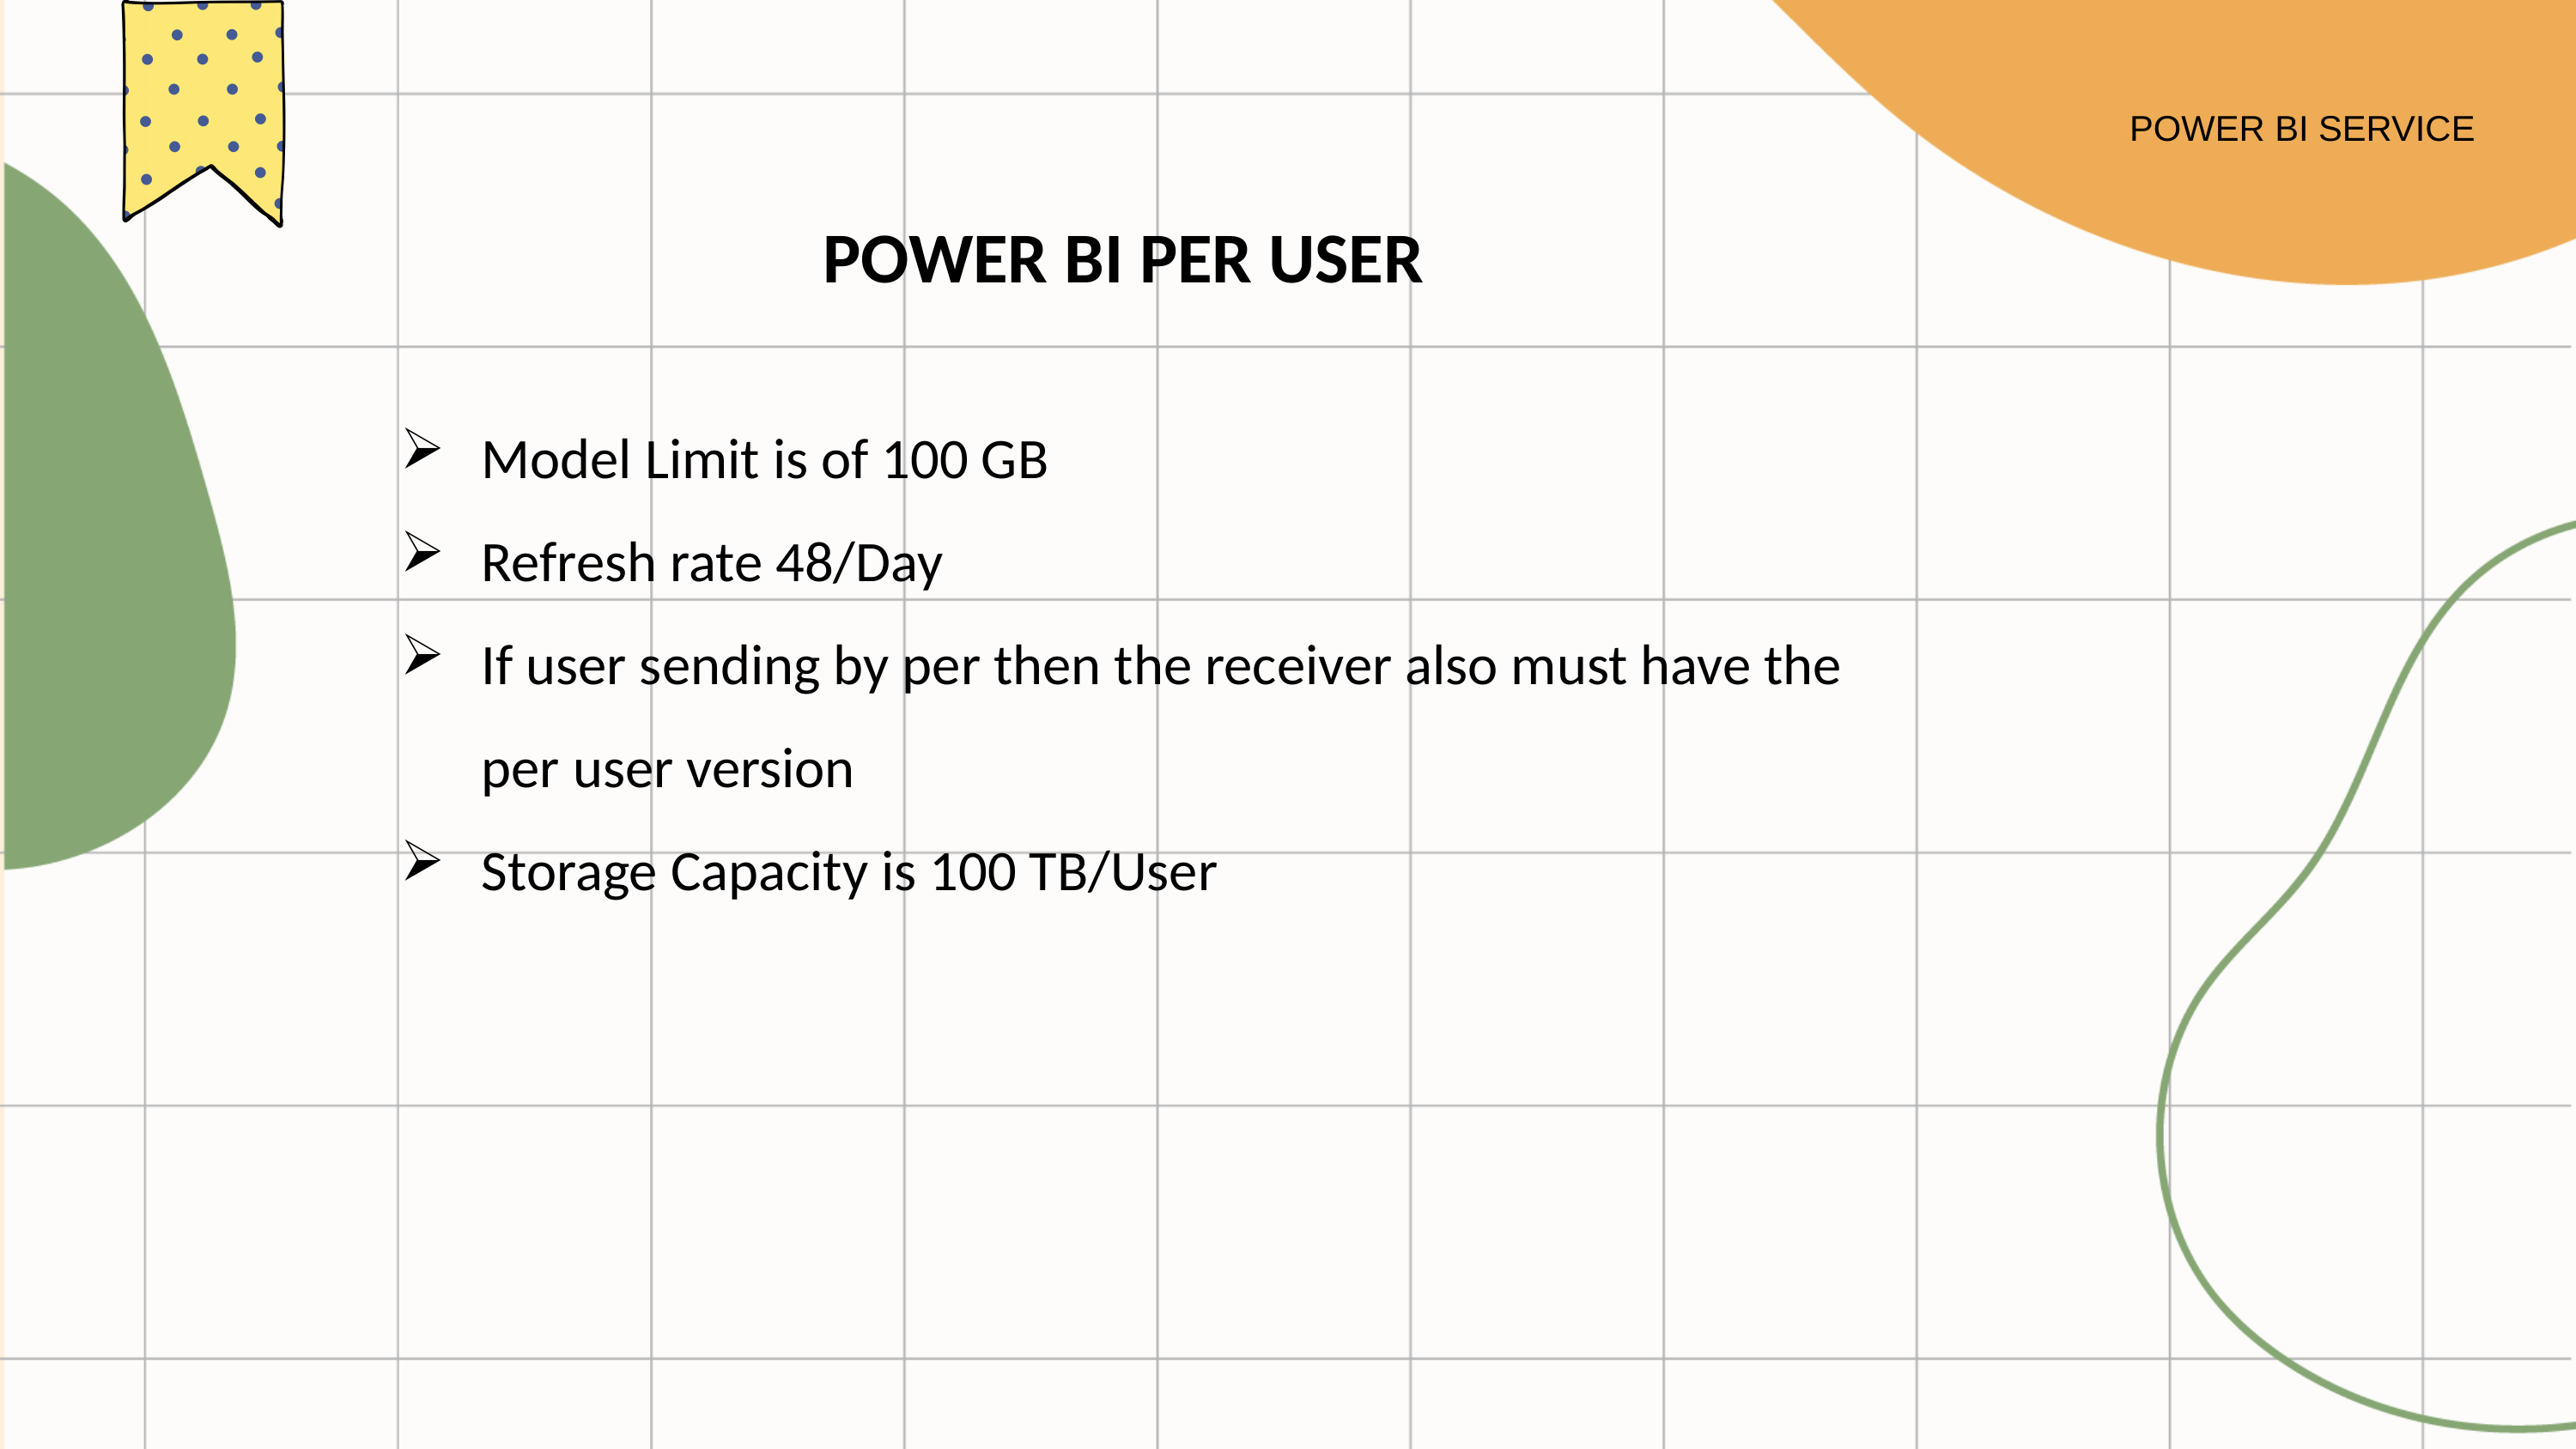

POWER BI PER USER

Model Limit is of 100 GB
Refresh rate 48/Day
If user sending by per then the receiver also must have the per user version
Storage Capacity is 100 TB/User

POWER BI SERVICE